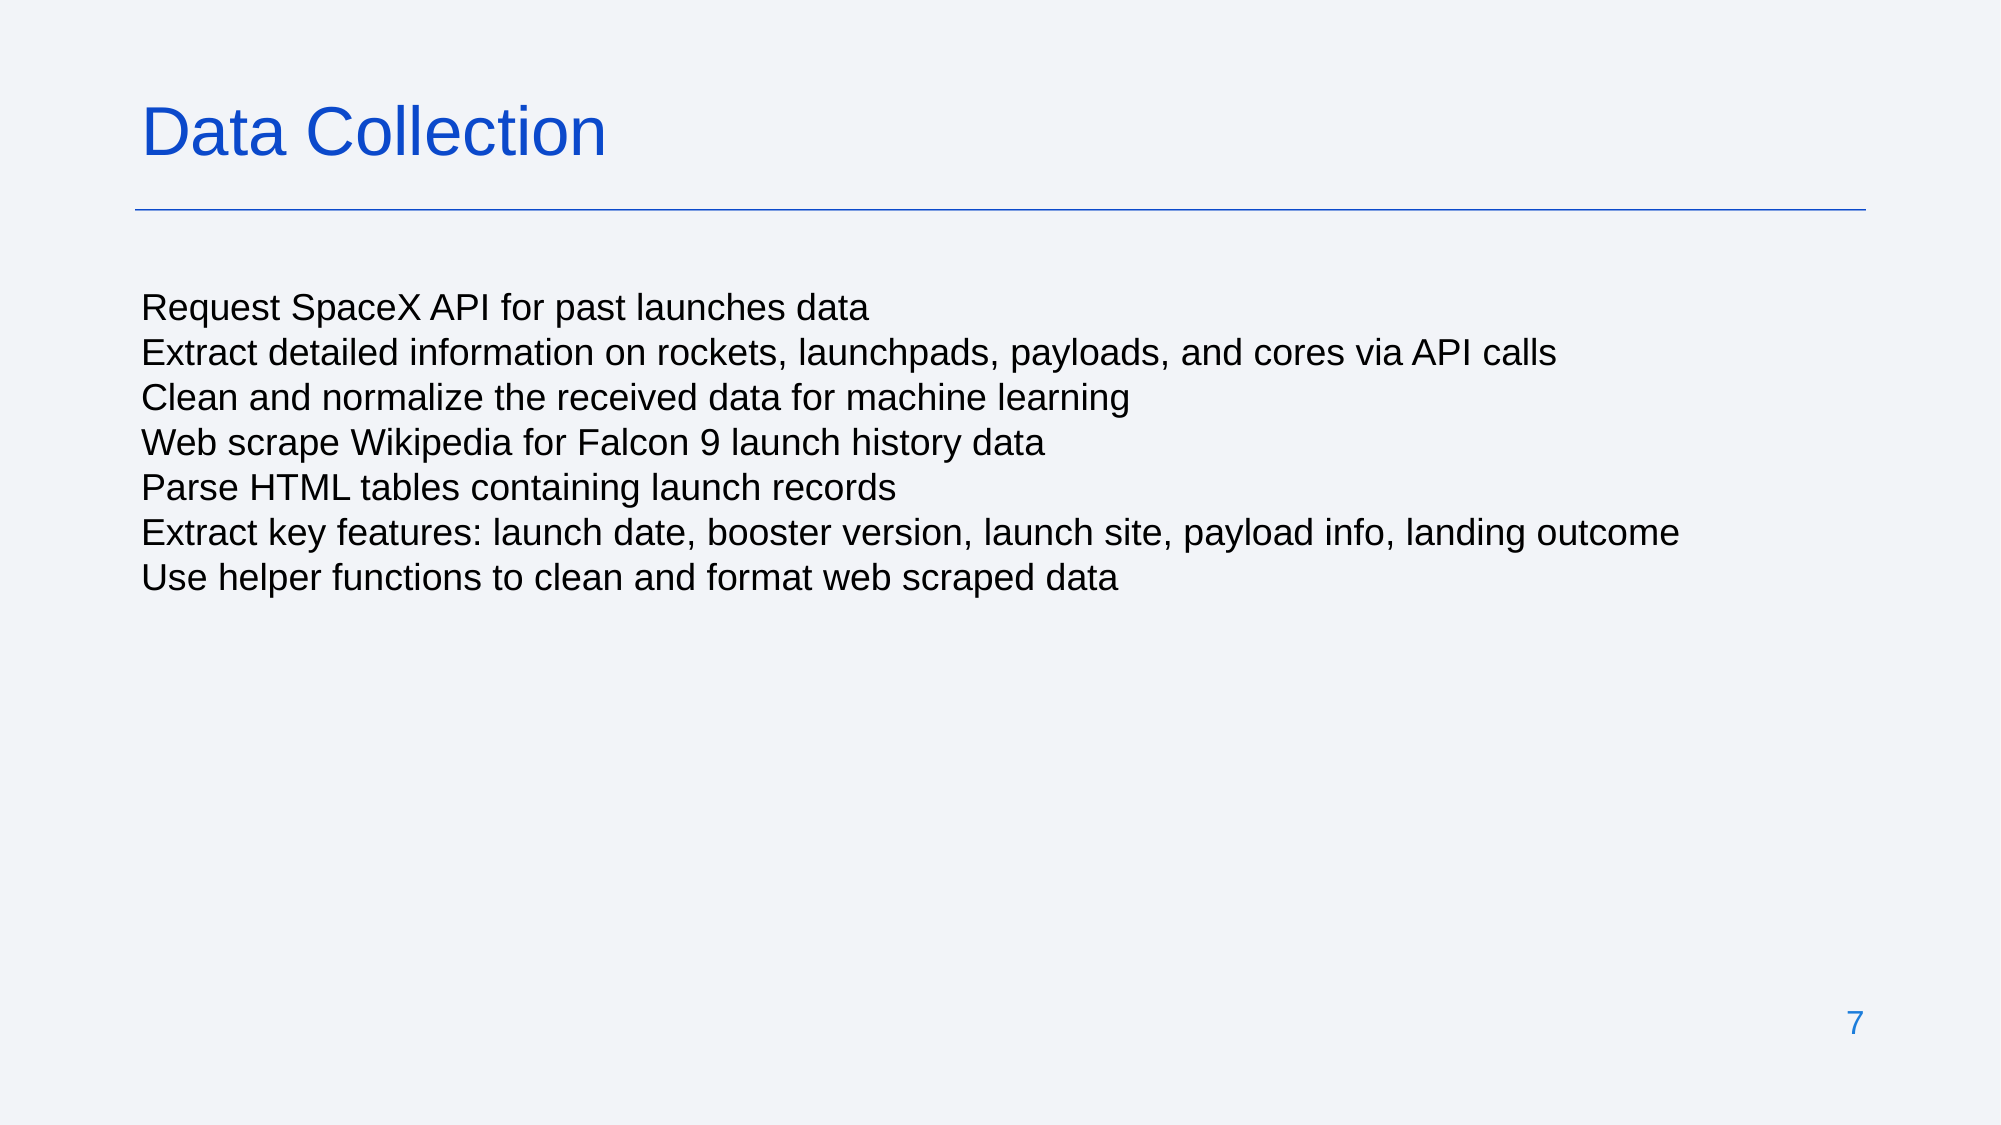

Data Collection
Request SpaceX API for past launches data
Extract detailed information on rockets, launchpads, payloads, and cores via API calls
Clean and normalize the received data for machine learning
Web scrape Wikipedia for Falcon 9 launch history data
Parse HTML tables containing launch records
Extract key features: launch date, booster version, launch site, payload info, landing outcome
Use helper functions to clean and format web scraped data

7